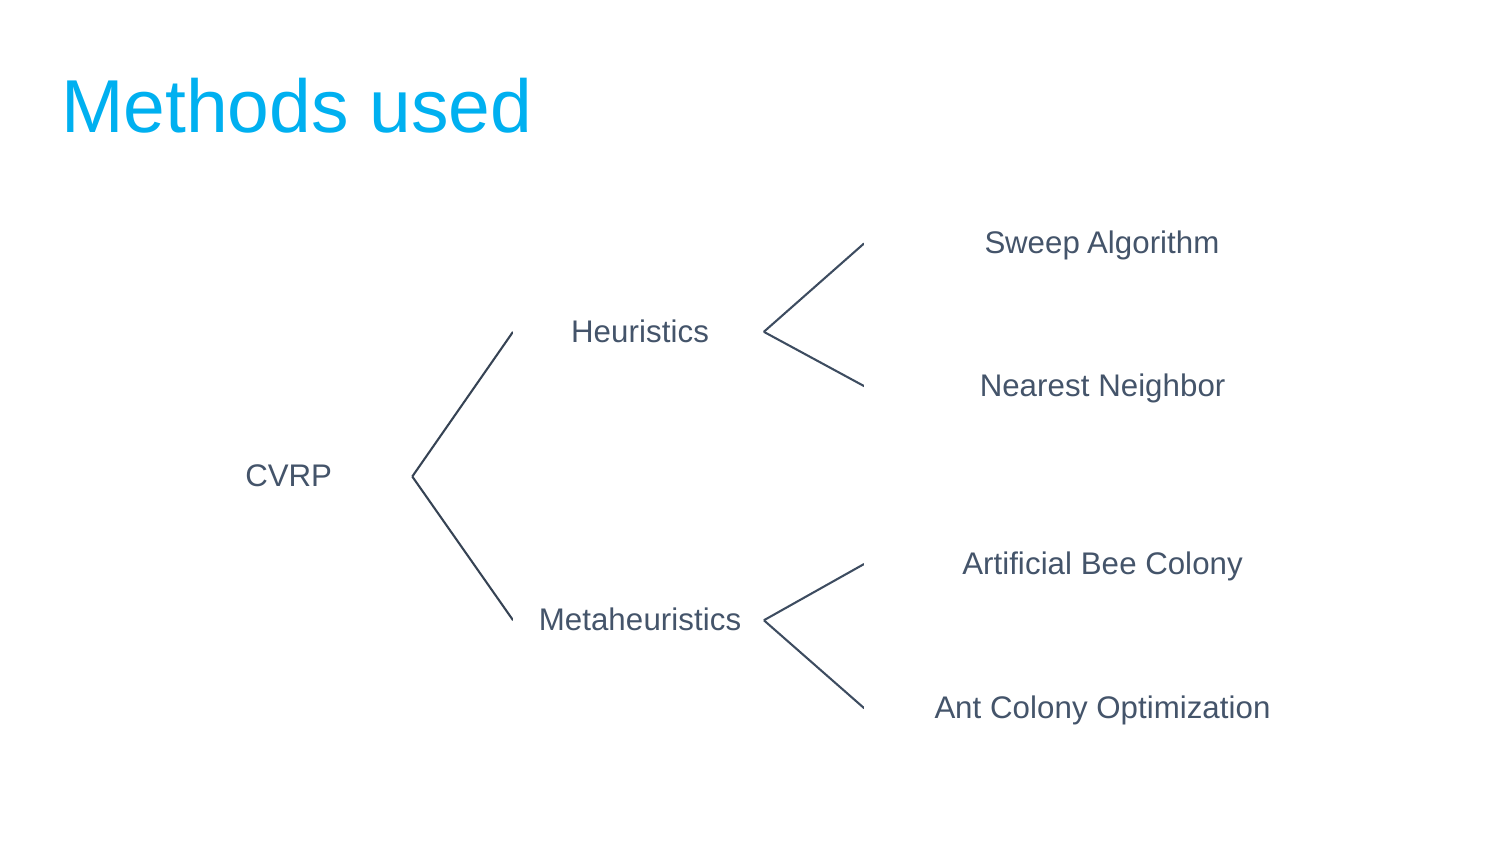

# Methods used
CVRP

Heuristics

Sweep Algorithm

Nearest Neighbor

Metaheuristics

Artificial Bee Colony

Ant Colony Optimization